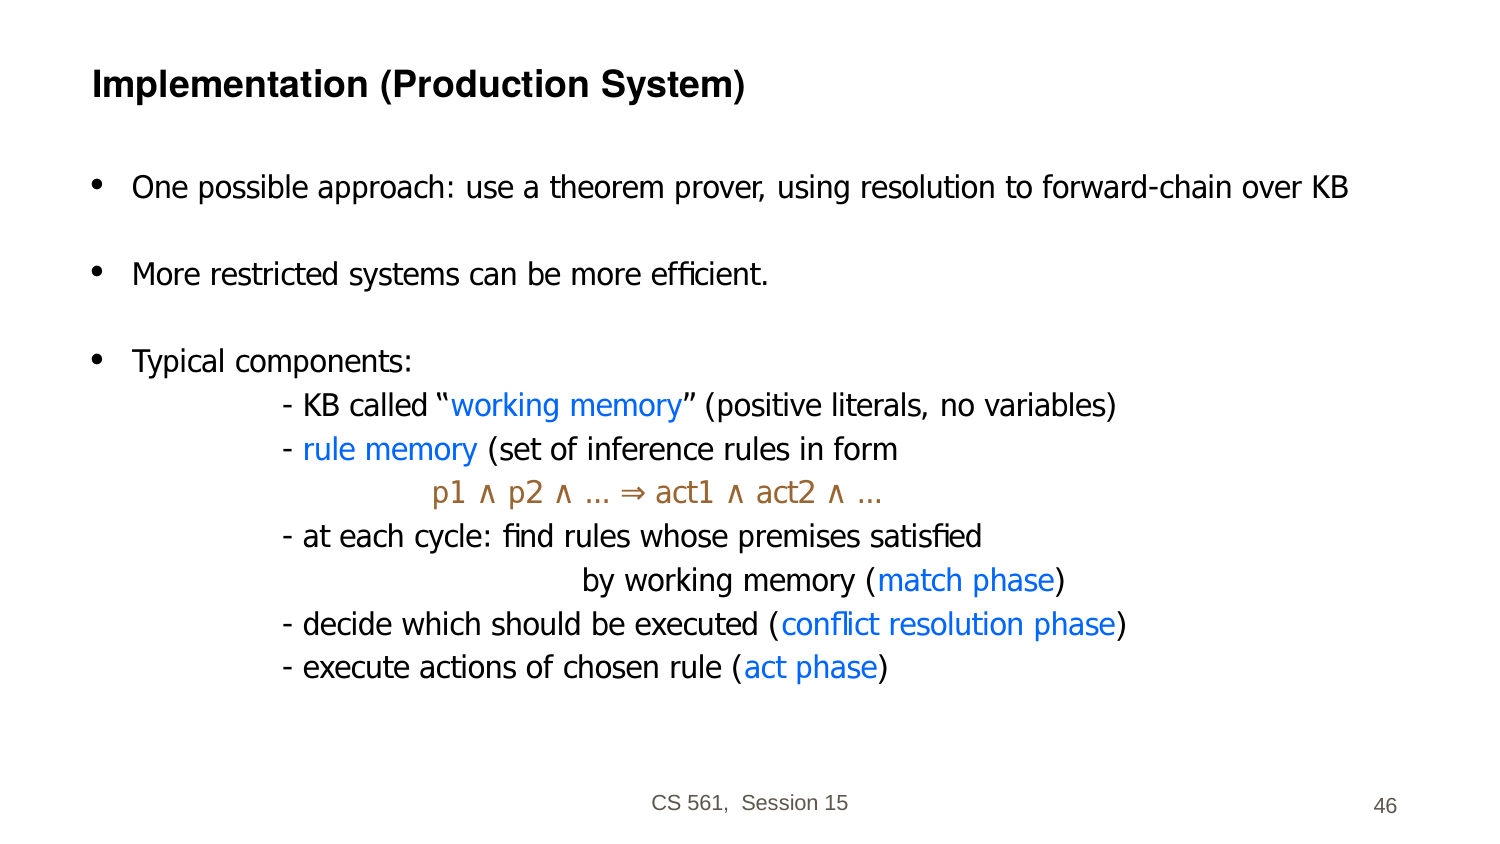

# Implementation (Production System)
One possible approach: use a theorem prover, using resolution to forward-chain over KB

More restricted systems can be more efficient.

Typical components:
		- KB called “working memory” (positive literals, no variables)
		- rule memory (set of inference rules in form
			p1 ∧ p2 ∧ … ⇒ act1 ∧ act2 ∧ …
		- at each cycle: find rules whose premises satisfied
				by working memory (match phase)
		- decide which should be executed (conflict resolution phase)
		- execute actions of chosen rule (act phase)
CS 561,  Session 15
46